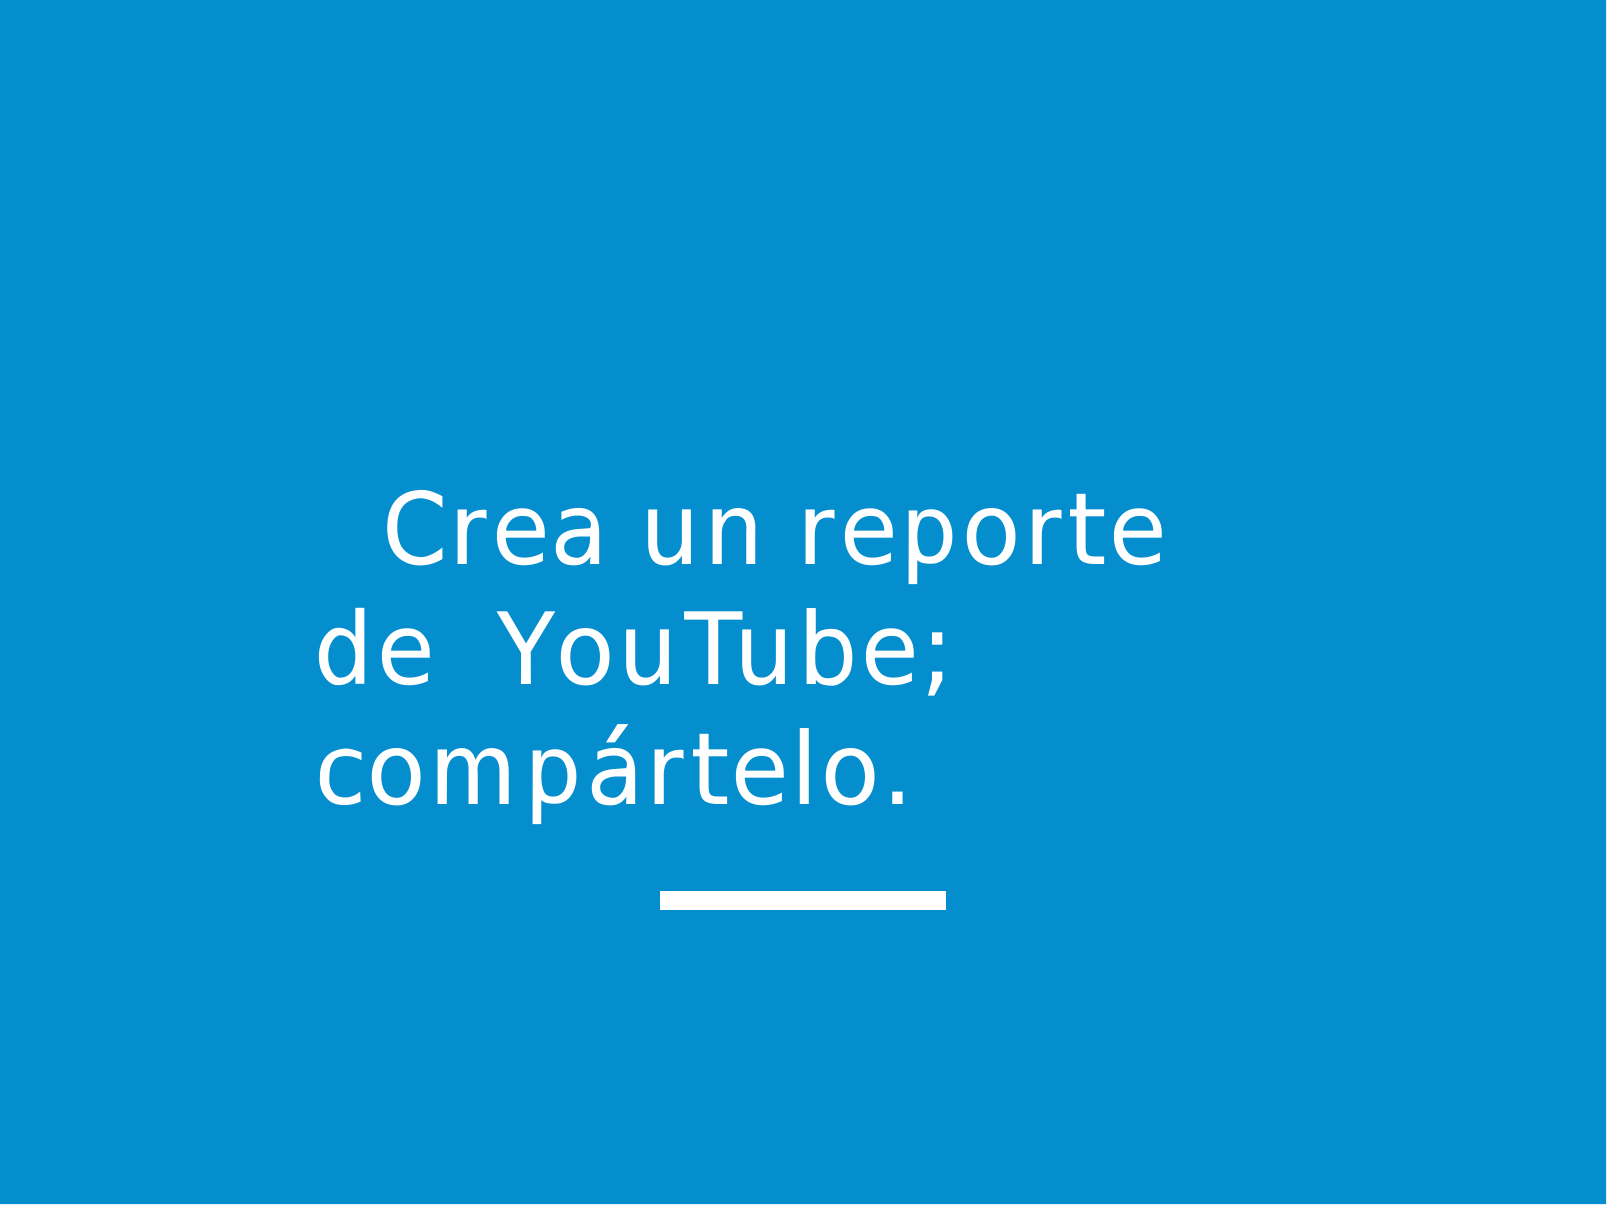

# Crea un reporte de  YouTube; compártelo.